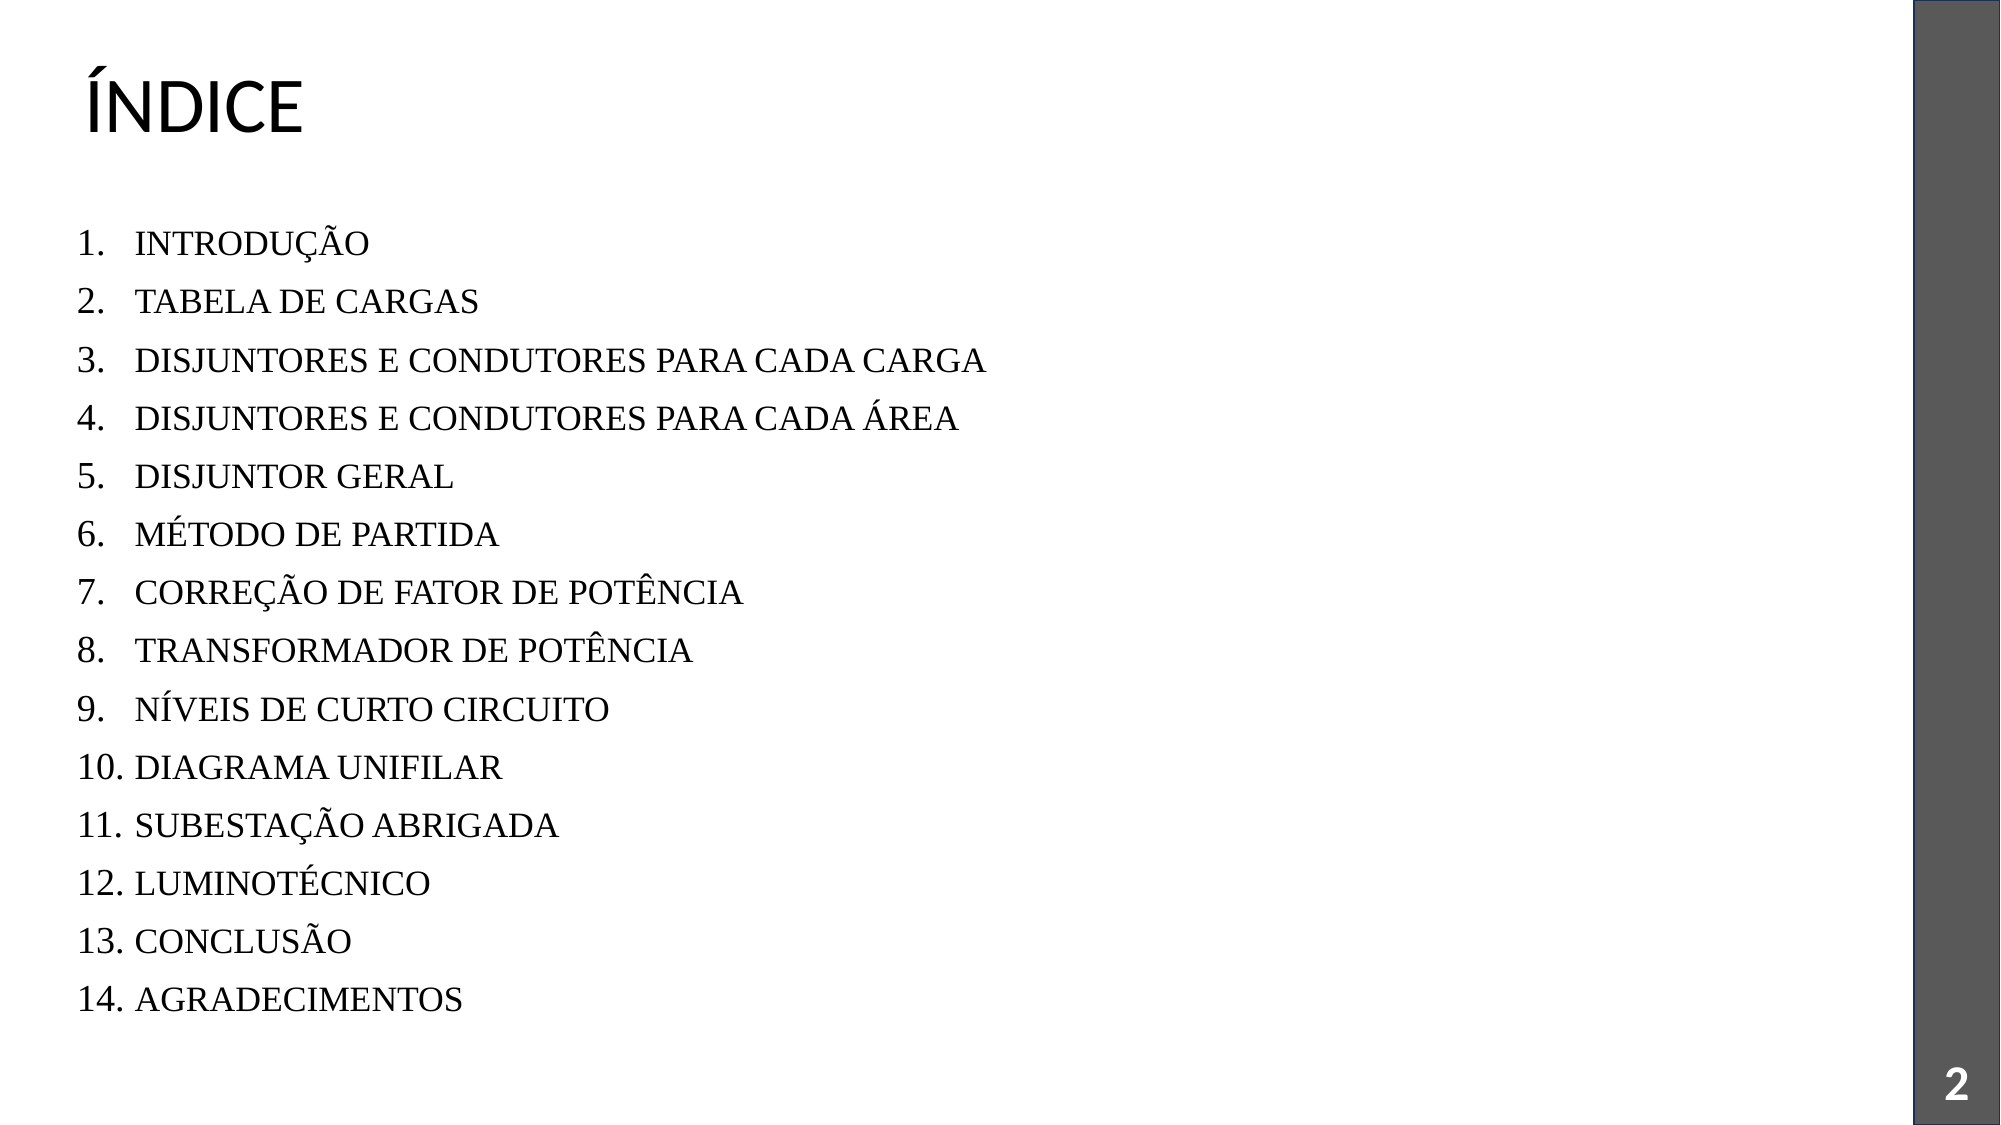

# ÍNDICE
INTRODUÇÃO
TABELA DE CARGAS
DISJUNTORES E CONDUTORES PARA CADA CARGA
DISJUNTORES E CONDUTORES PARA CADA ÁREA
DISJUNTOR GERAL
MÉTODO DE PARTIDA
CORREÇÃO DE FATOR DE POTÊNCIA
TRANSFORMADOR DE POTÊNCIA
NÍVEIS DE CURTO CIRCUITO
DIAGRAMA UNIFILAR
SUBESTAÇÃO ABRIGADA
LUMINOTÉCNICO
CONCLUSÃO
AGRADECIMENTOS
2